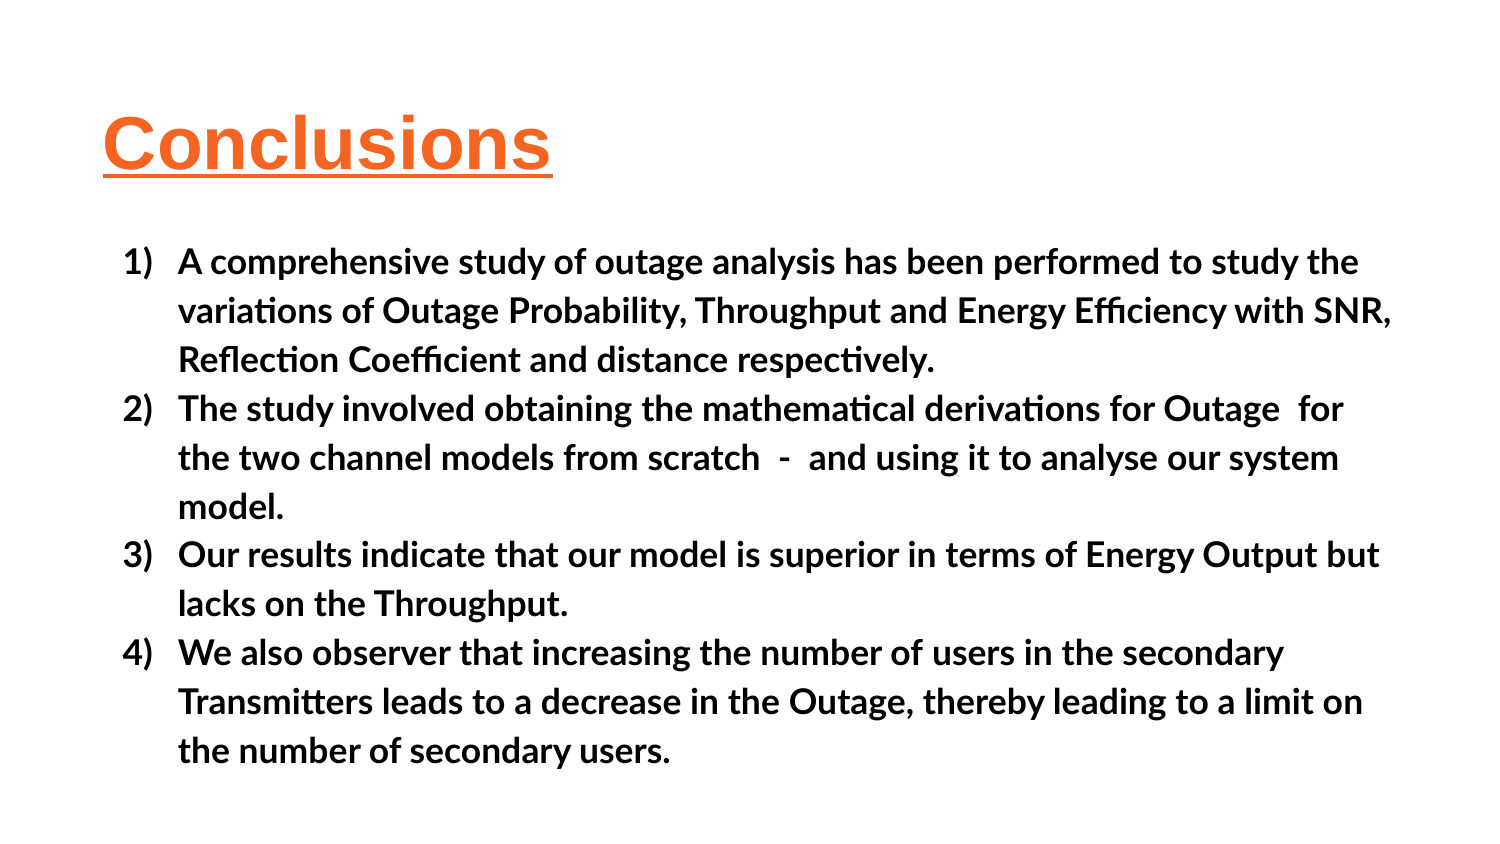

Conclusions
A comprehensive study of outage analysis has been performed to study the variations of Outage Probability, Throughput and Energy Efficiency with SNR, Reflection Coefficient and distance respectively.
The study involved obtaining the mathematical derivations for Outage  for the two channel models from scratch  -  and using it to analyse our system model.
Our results indicate that our model is superior in terms of Energy Output but lacks on the Throughput.
We also observer that increasing the number of users in the secondary Transmitters leads to a decrease in the Outage, thereby leading to a limit on the number of secondary users.